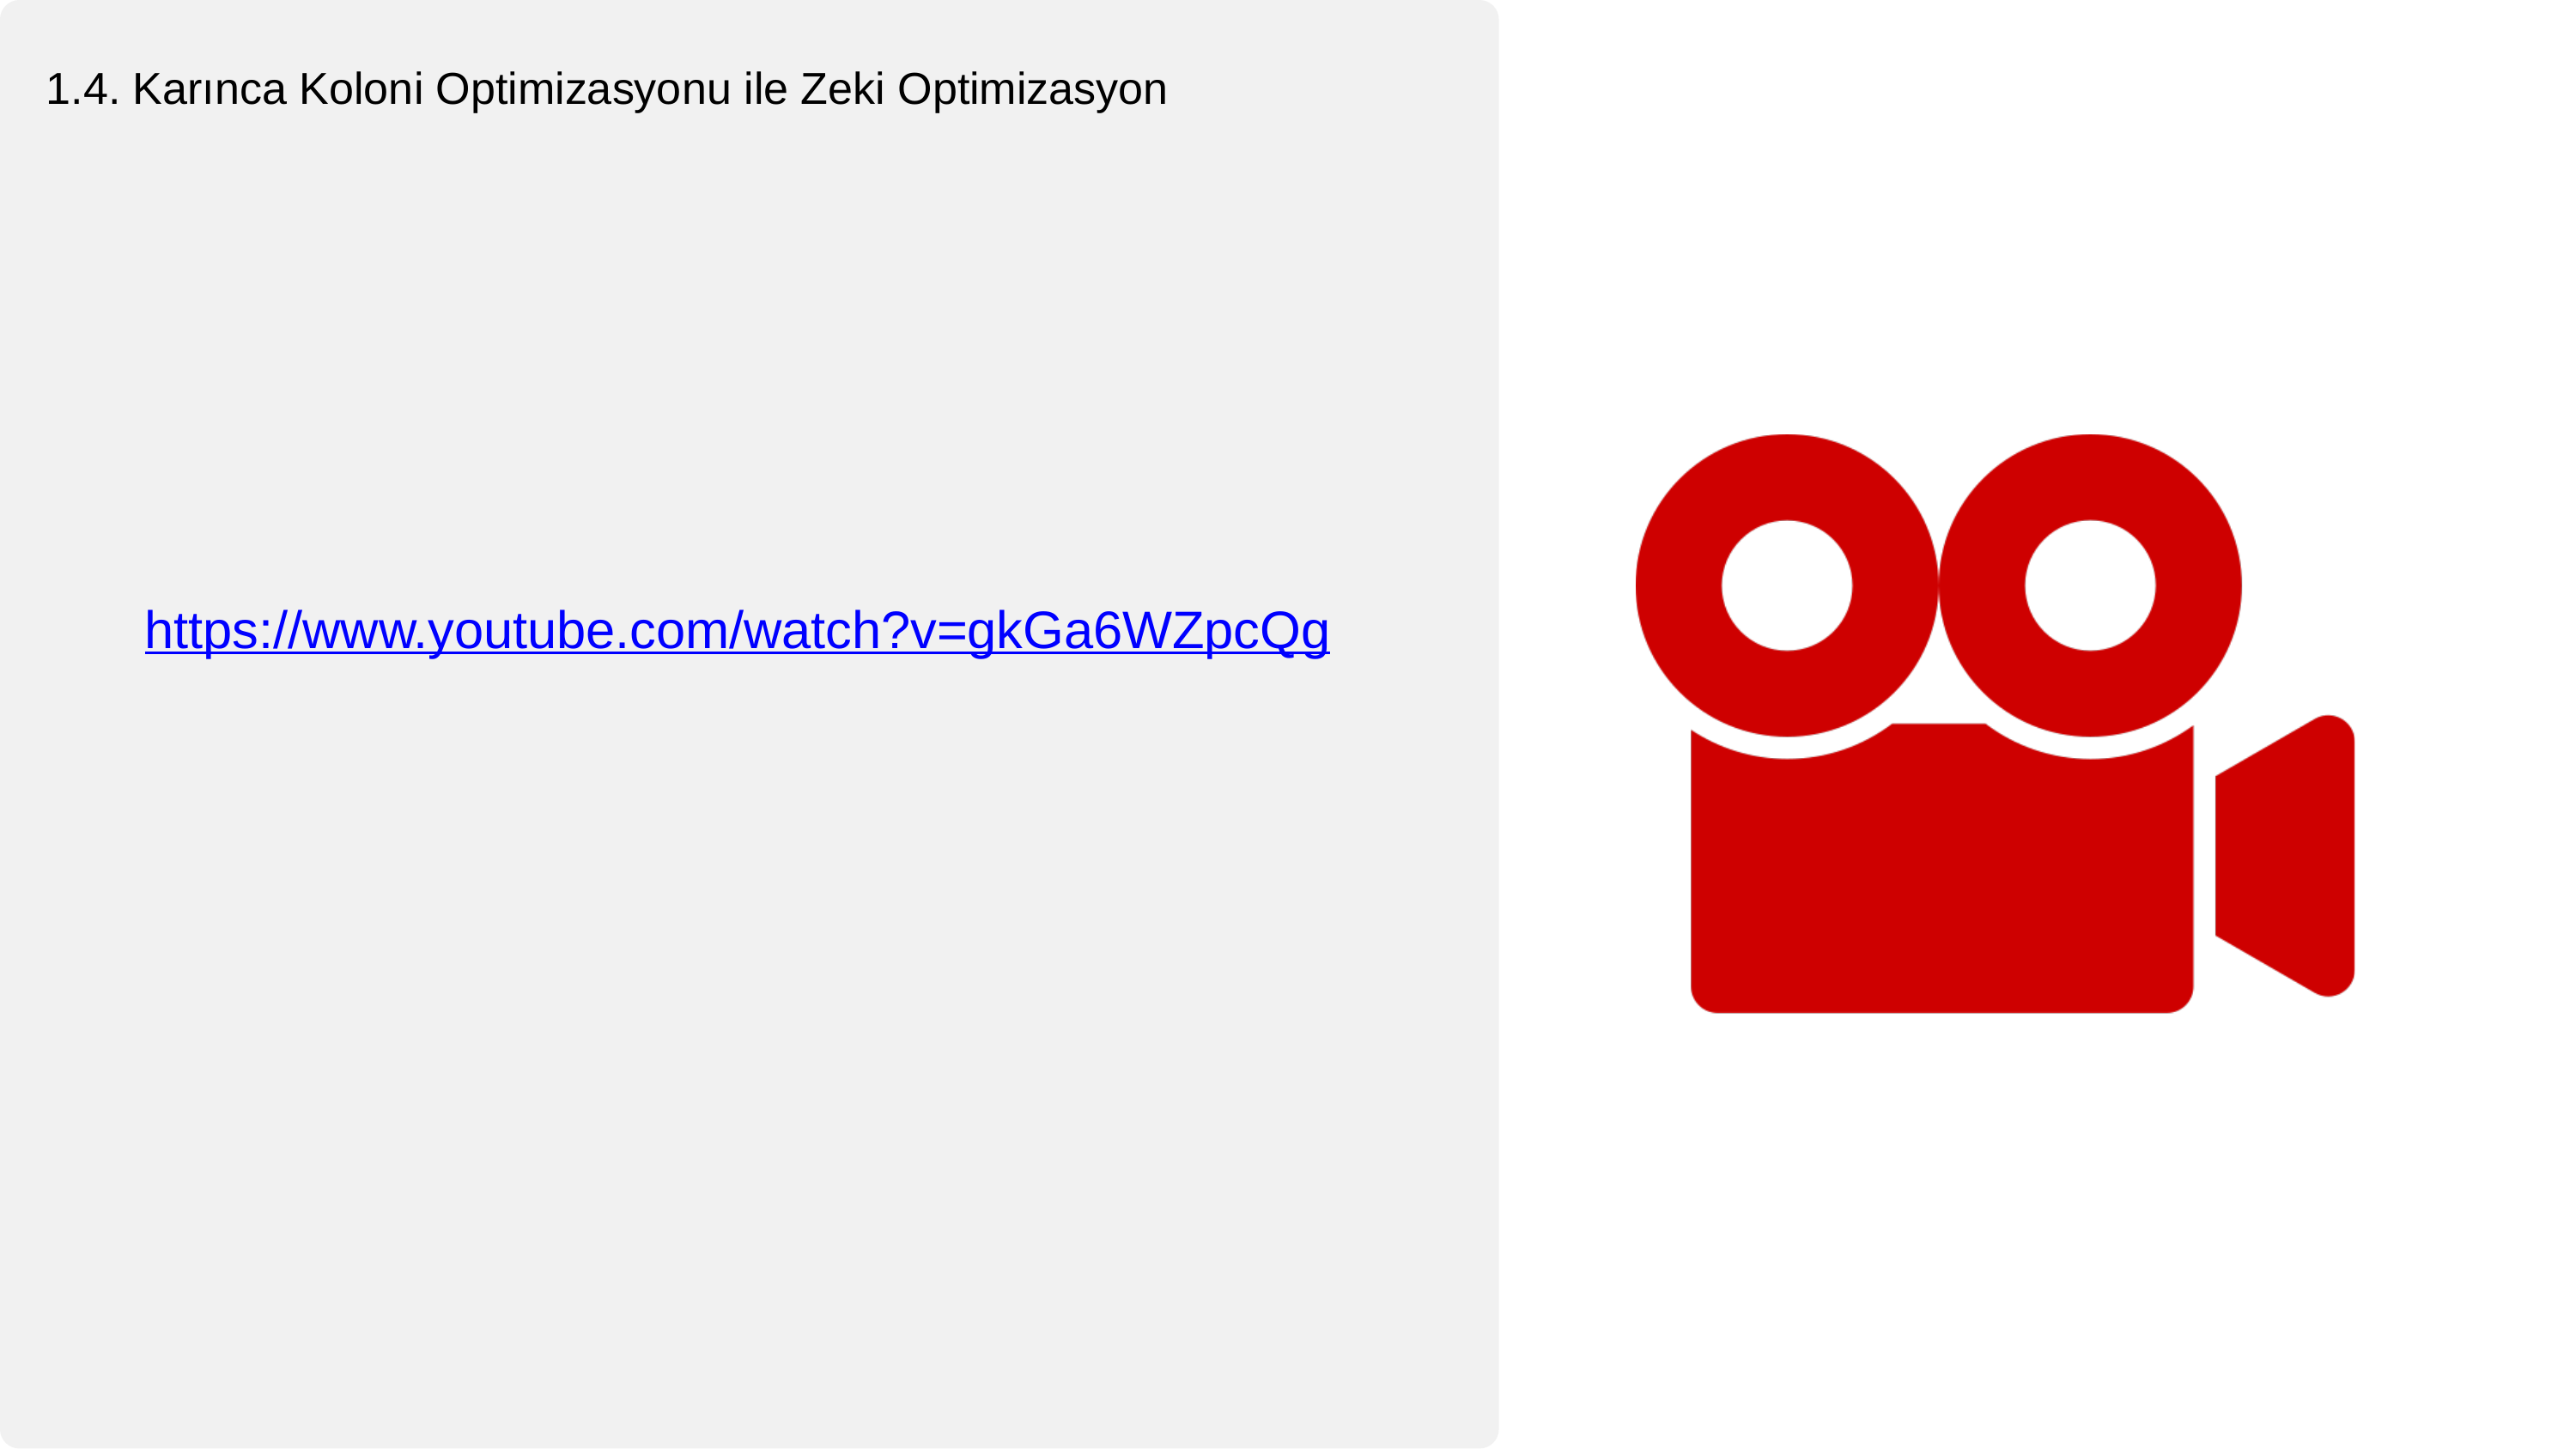

1.4. Karınca Koloni Optimizasyonu ile Zeki Optimizasyon

https://www.youtube.com/watch?v=gkGa6WZpcQg